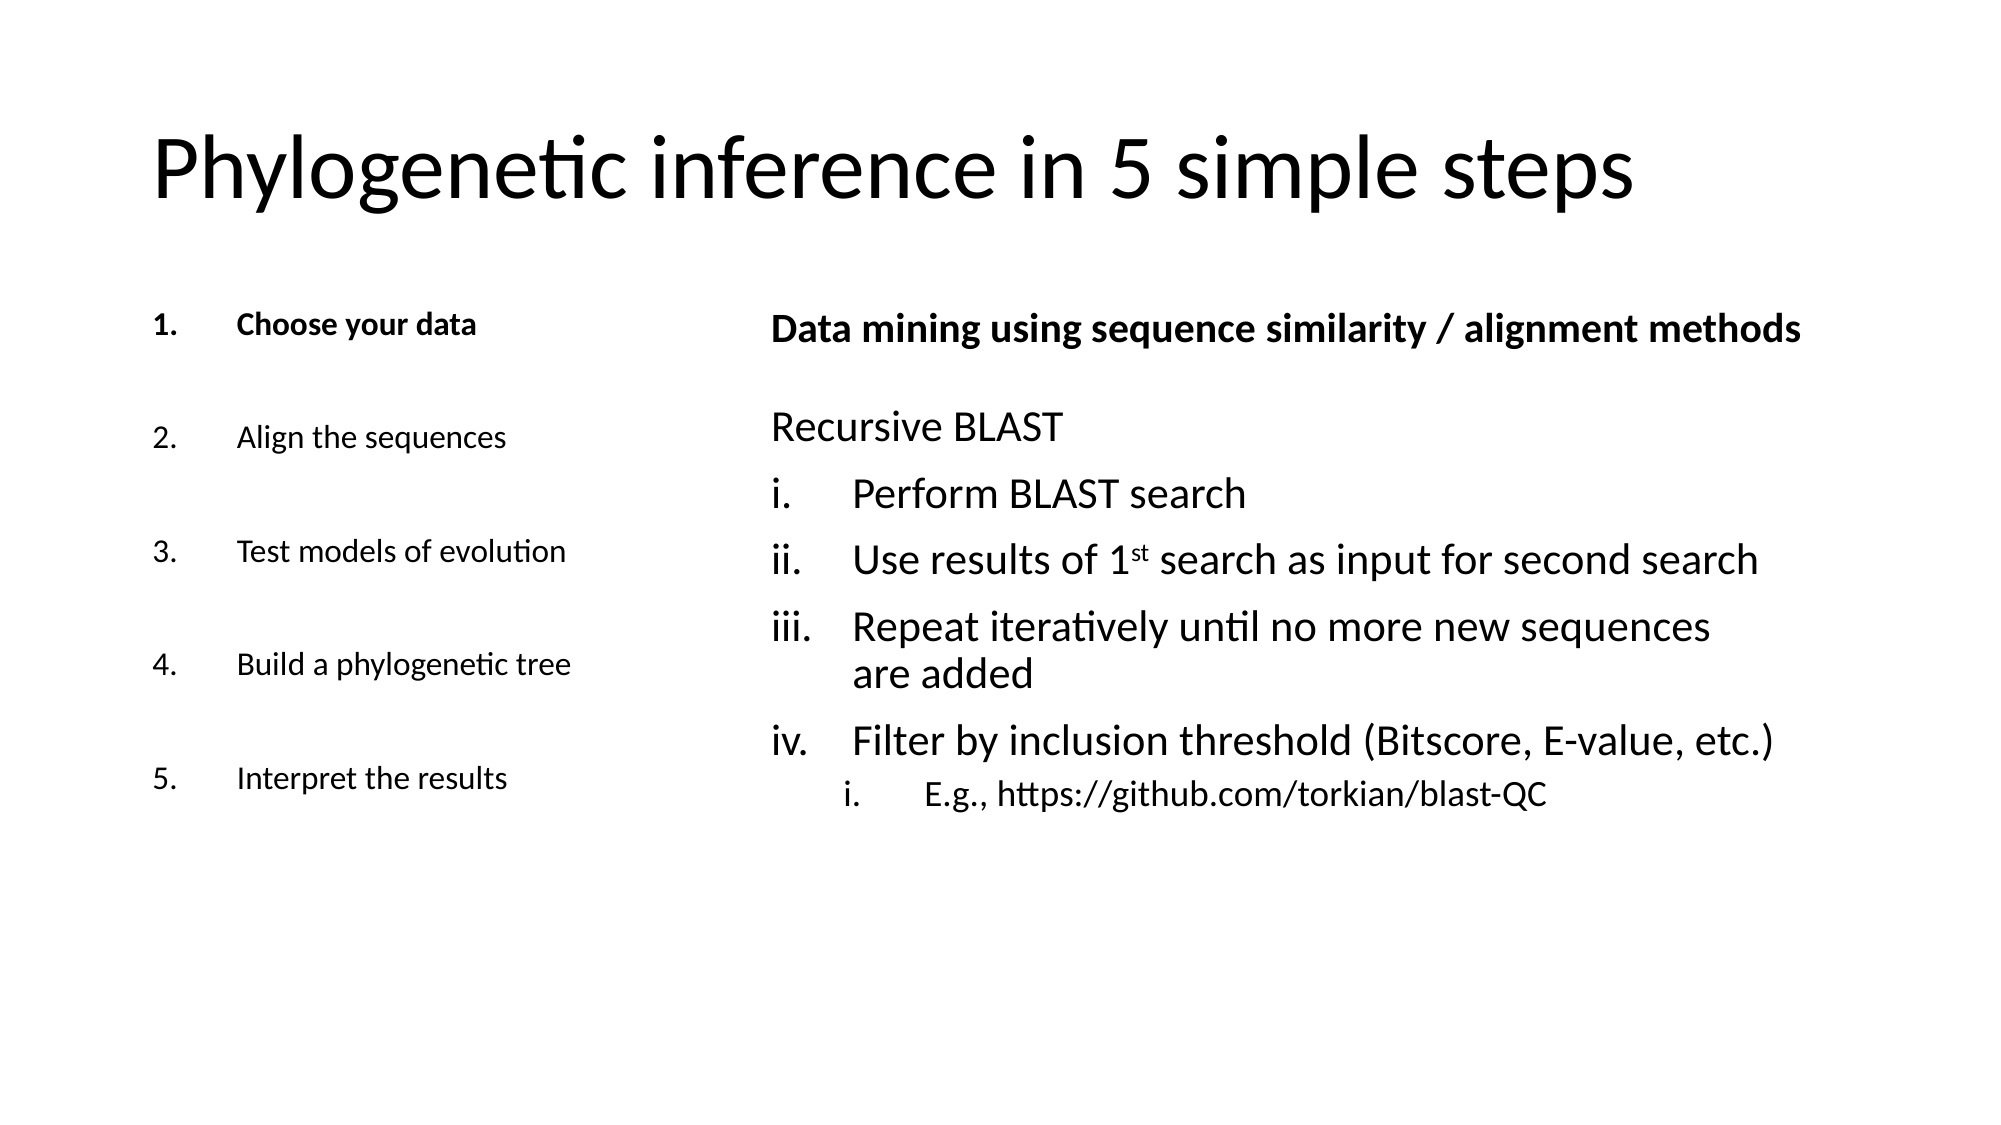

# Phylogenetic inference in 5 simple steps
Choose your data

Align the sequences

Test models of evolution

Build a phylogenetic tree

Interpret the results
Data mining using sequence similarity / alignment methods

Recursive BLAST
Perform BLAST search
Use results of 1st search as input for second search
Repeat iteratively until no more new sequences are added
Filter by inclusion threshold (Bitscore, E-value, etc.)
E.g., https://github.com/torkian/blast-QC